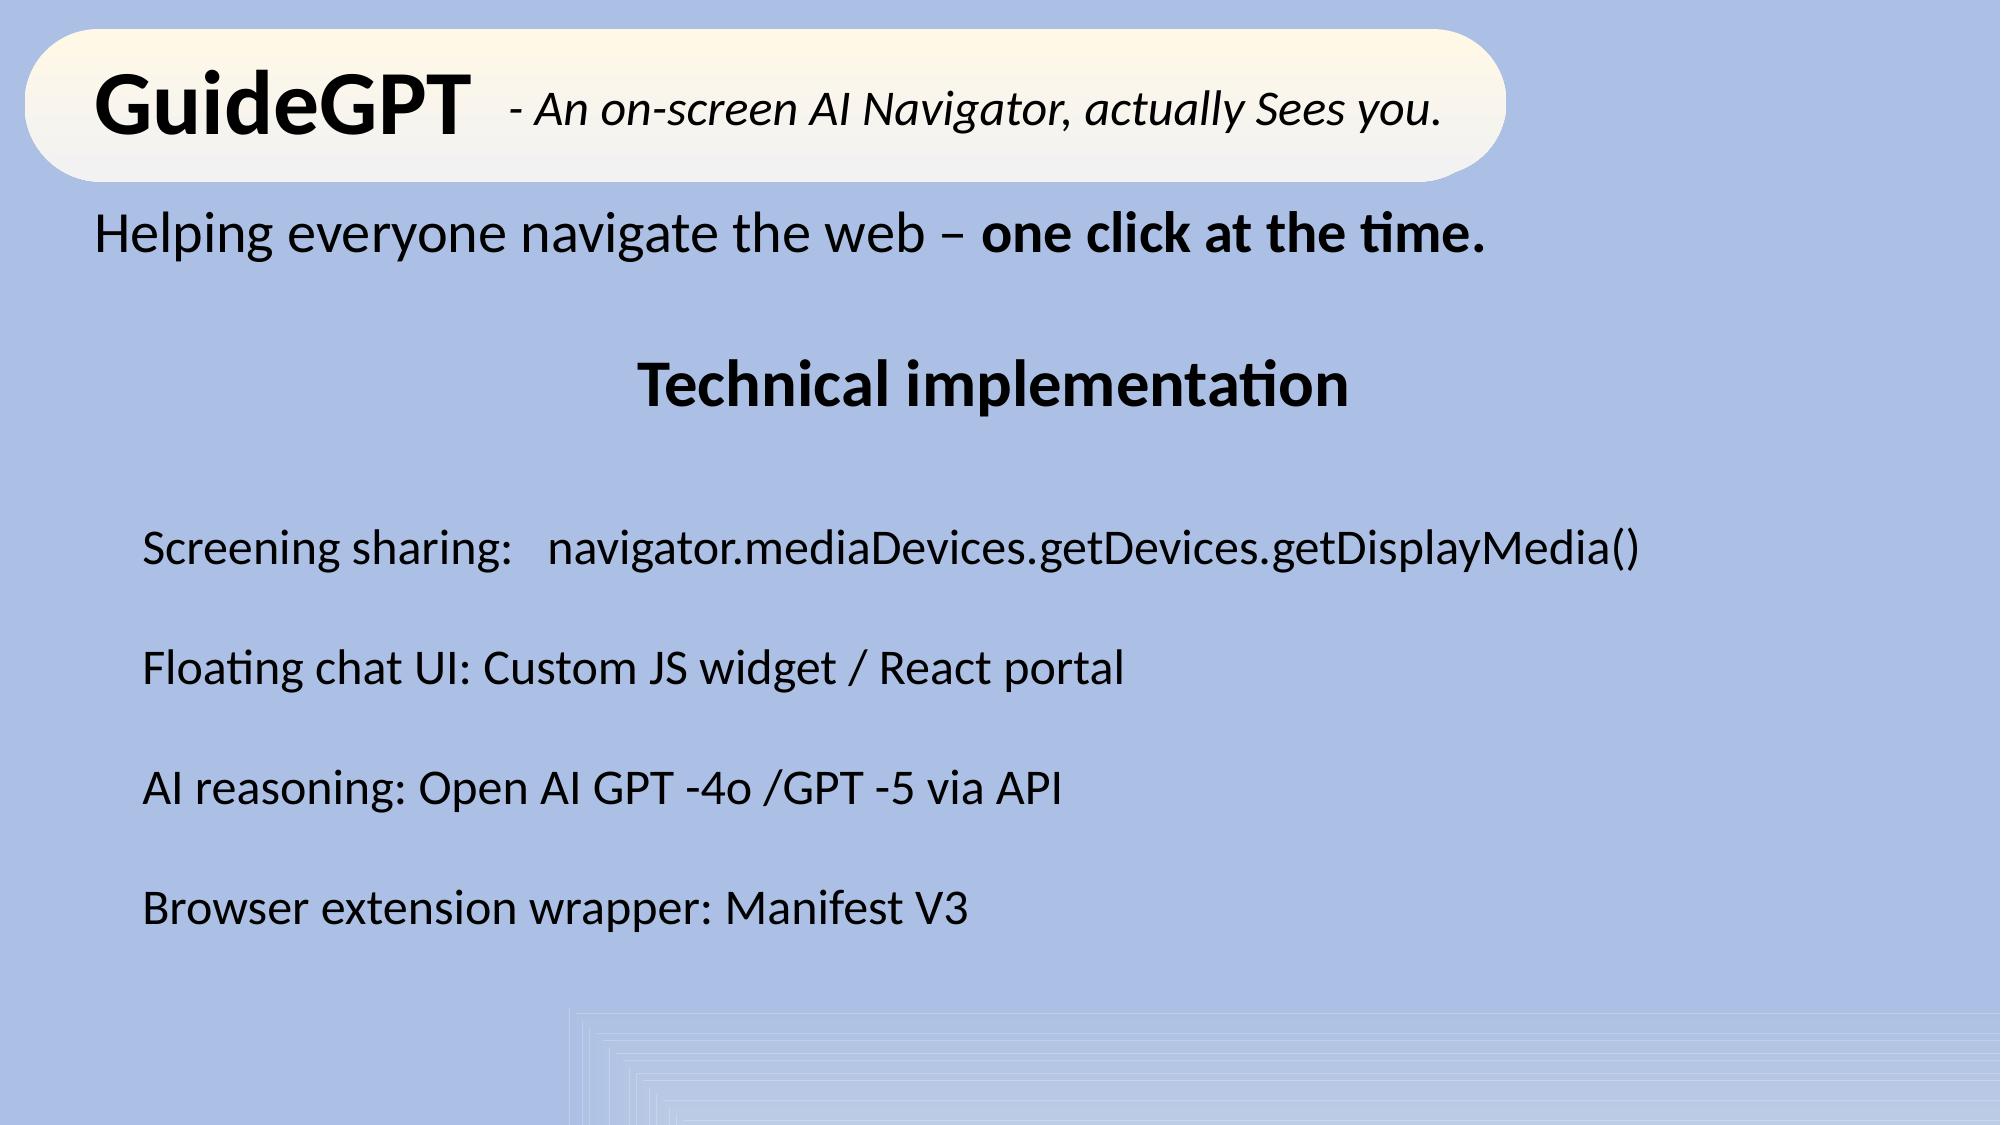

GuideGPT
- An on-screen AI Navigator, actually Sees you.

GuideGPT -
An on-screen AI Navigator, actually sees you.
Helping everyone navigate the web – one click at the time.
Technical implementation
Screening sharing:   navigator.mediaDevices.getDevices.getDisplayMedia()

Floating chat UI: Custom JS widget / React portal

AI reasoning: Open AI GPT -4o /GPT -5 via API

Browser extension wrapper: Manifest V3